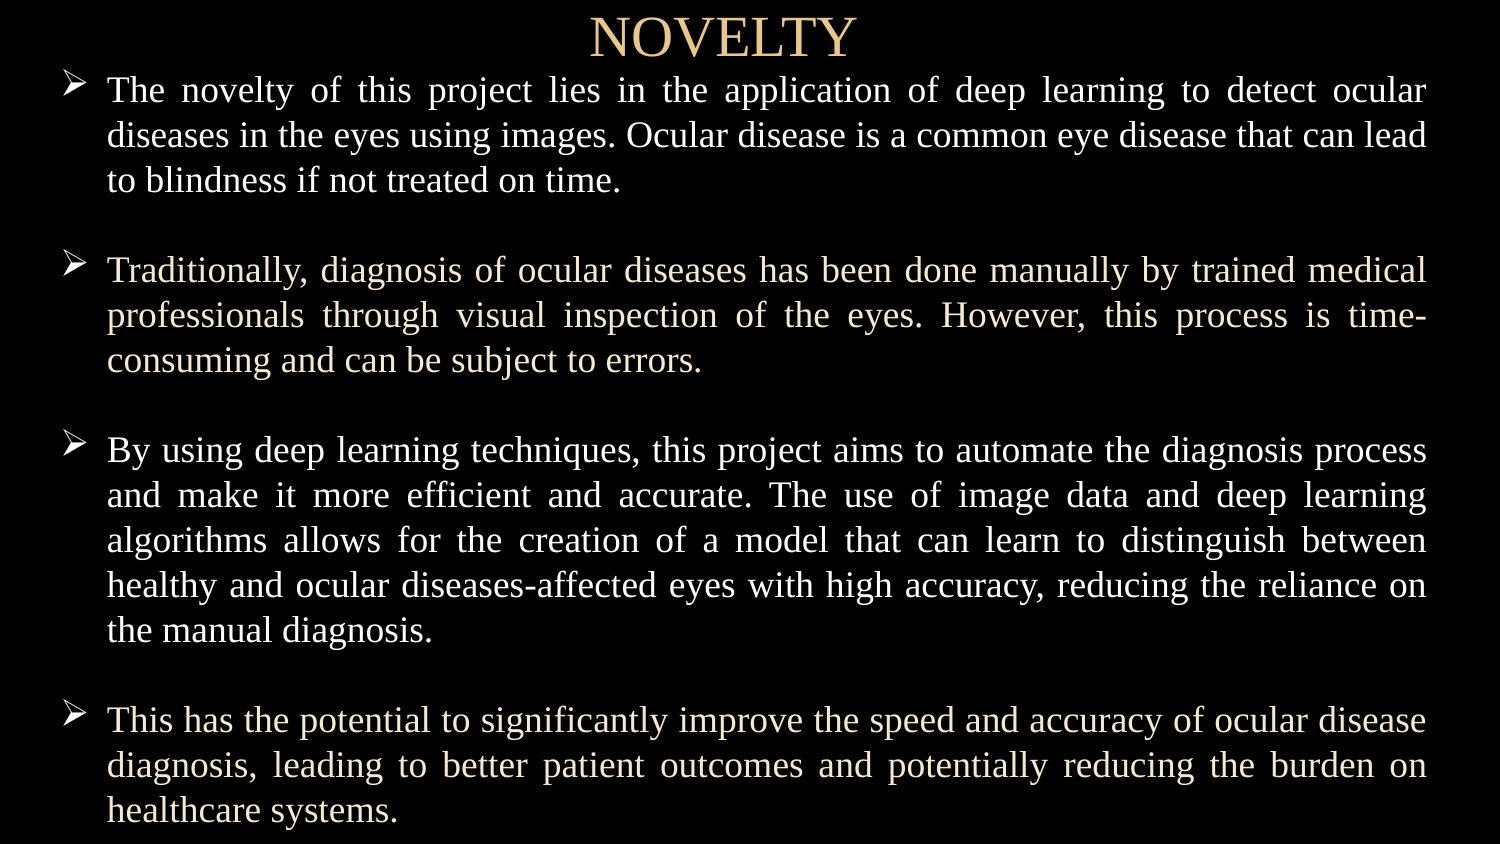

NOVELTY
The novelty of this project lies in the application of deep learning to detect ocular diseases in the eyes using images. Ocular disease is a common eye disease that can lead to blindness if not treated on time.

Traditionally, diagnosis of ocular diseases has been done manually by trained medical professionals through visual inspection of the eyes. However, this process is time-consuming and can be subject to errors.

By using deep learning techniques, this project aims to automate the diagnosis process and make it more efficient and accurate. The use of image data and deep learning algorithms allows for the creation of a model that can learn to distinguish between healthy and ocular diseases-affected eyes with high accuracy, reducing the reliance on the manual diagnosis.

This has the potential to significantly improve the speed and accuracy of ocular disease diagnosis, leading to better patient outcomes and potentially reducing the burden on healthcare systems.